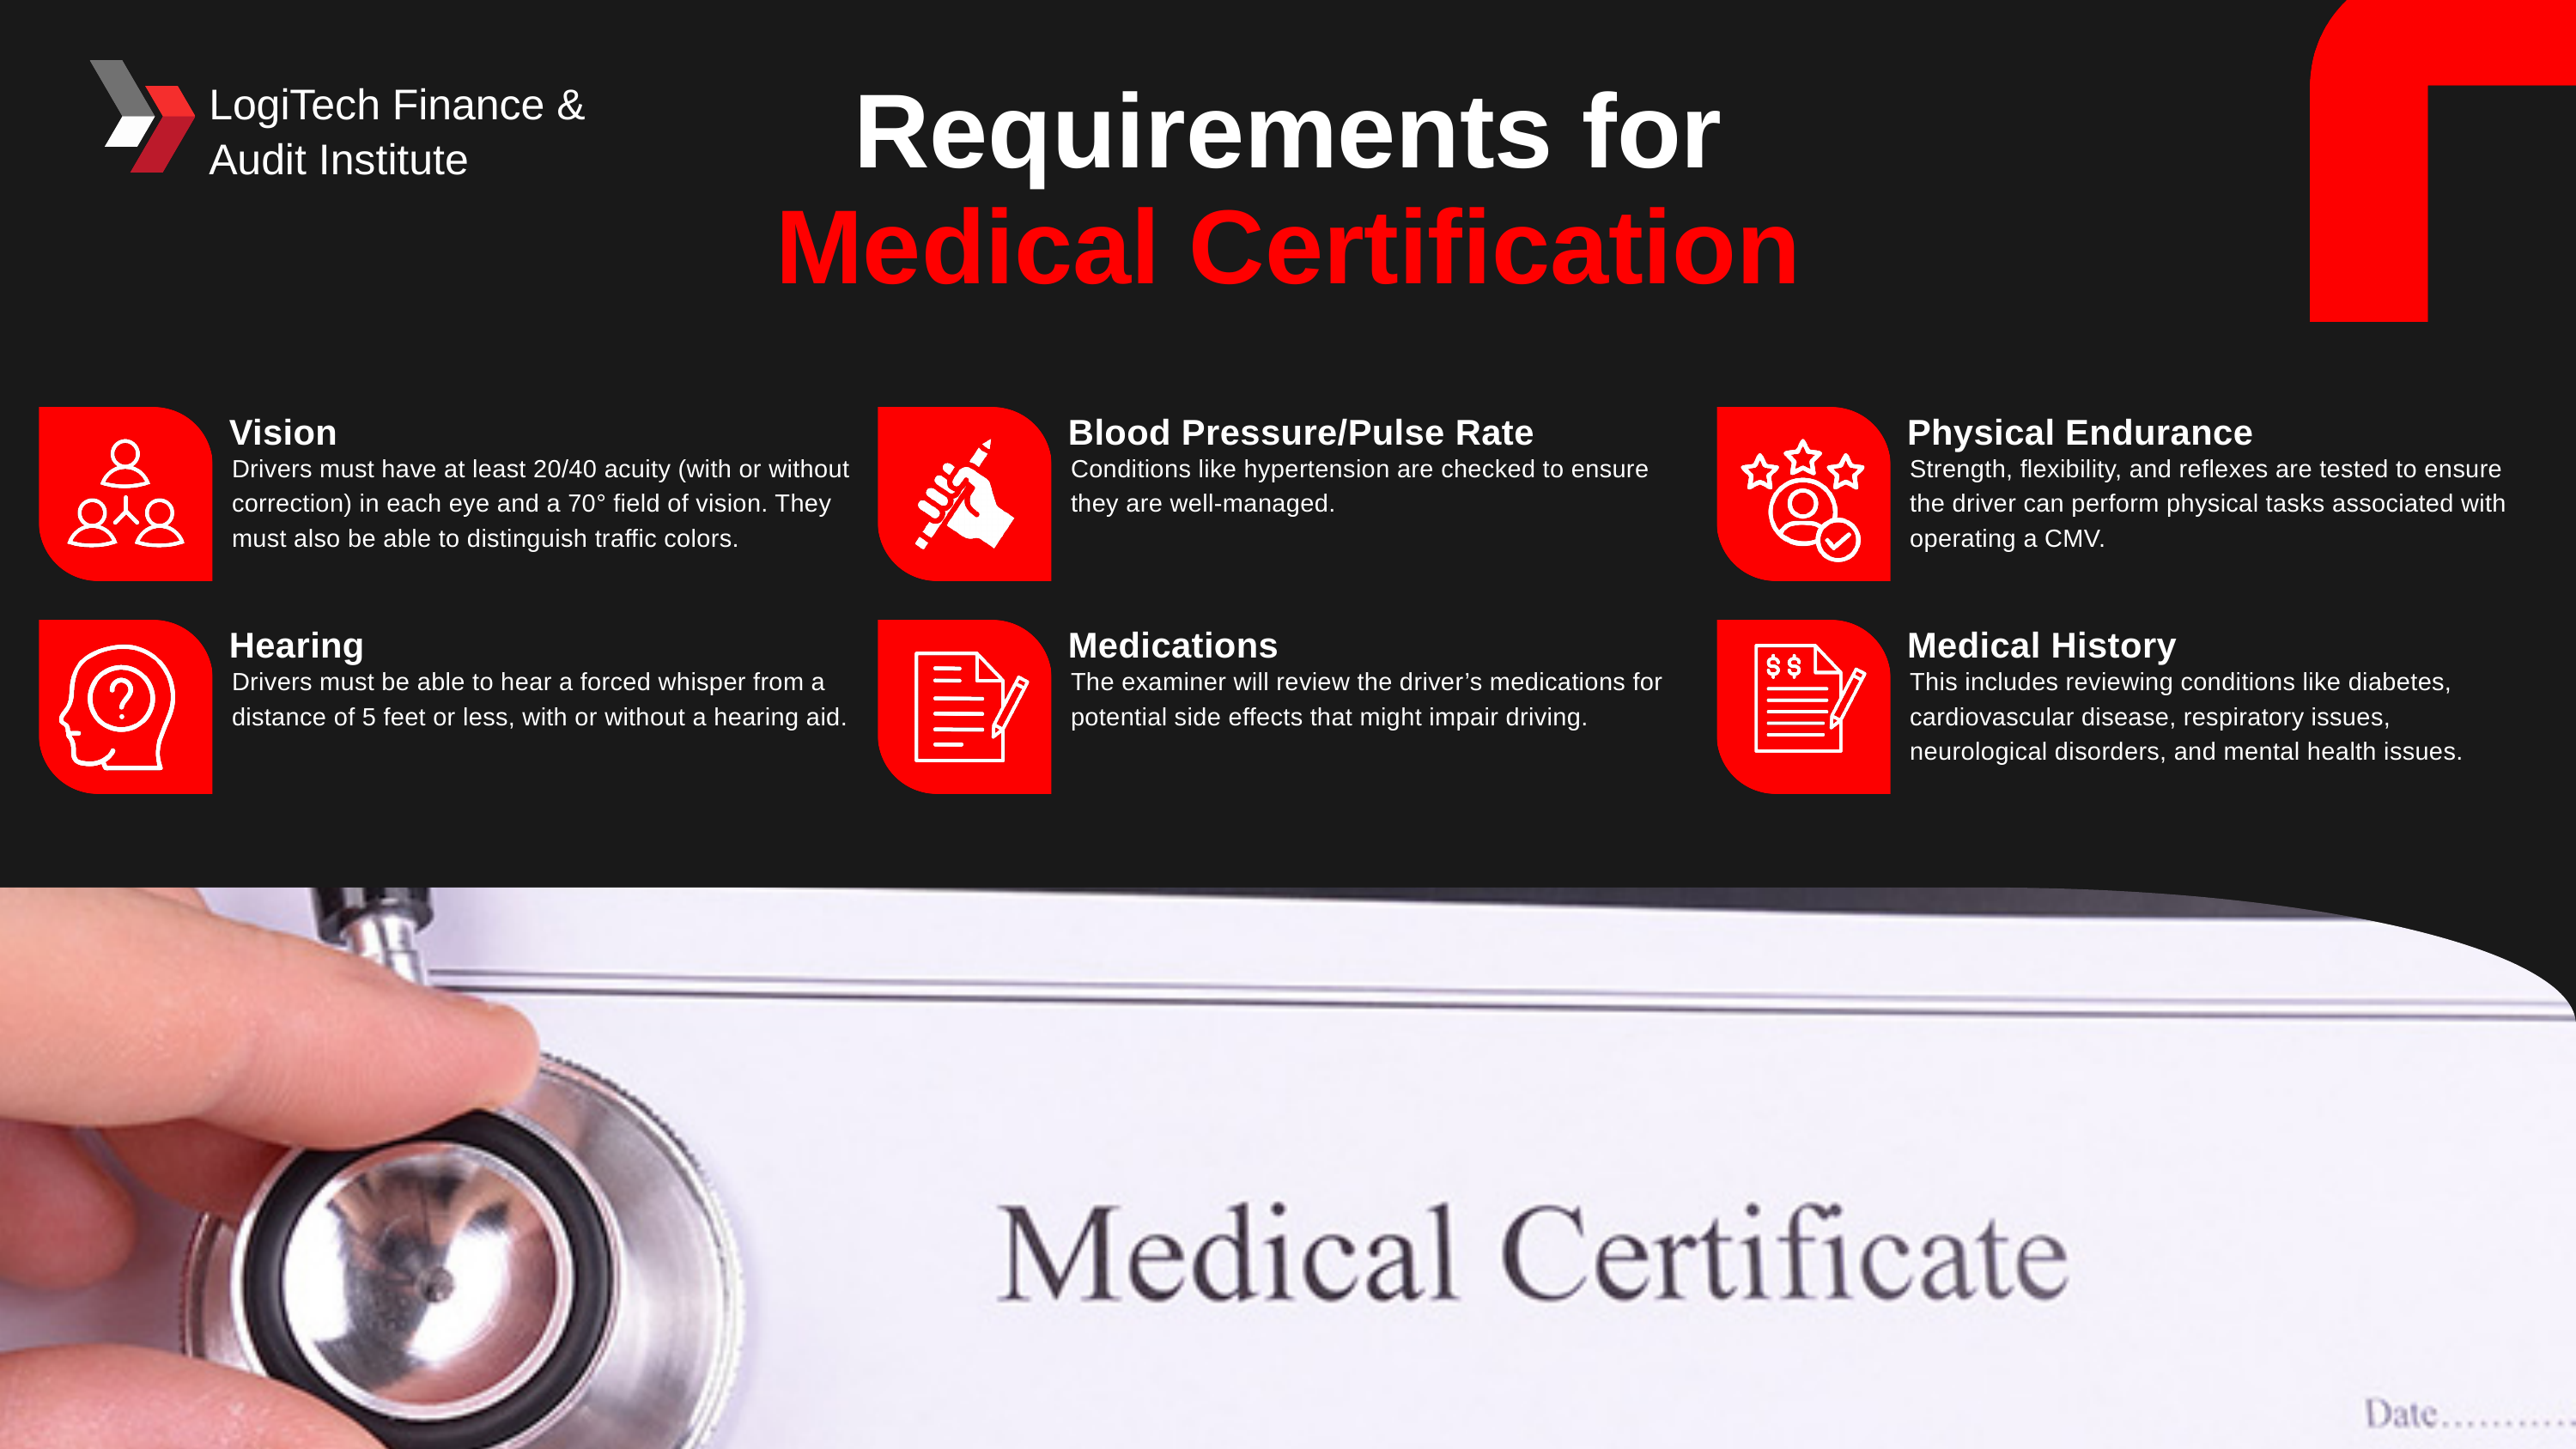

LogiTech Finance & Audit Institute
Requirements for Medical Certification
Vision
Blood Pressure/Pulse Rate
Physical Endurance

Drivers must have at least 20/40 acuity (with or without correction) in each eye and a 70° field of vision. They must also be able to distinguish traffic colors.
Conditions like hypertension are checked to ensure they are well-managed.
Strength, flexibility, and reflexes are tested to ensure the driver can perform physical tasks associated with operating a CMV.
Hearing
Medications
Medical History

Drivers must be able to hear a forced whisper from a distance of 5 feet or less, with or without a hearing aid.
The examiner will review the driver’s medications for potential side effects that might impair driving.
This includes reviewing conditions like diabetes, cardiovascular disease, respiratory issues, neurological disorders, and mental health issues.